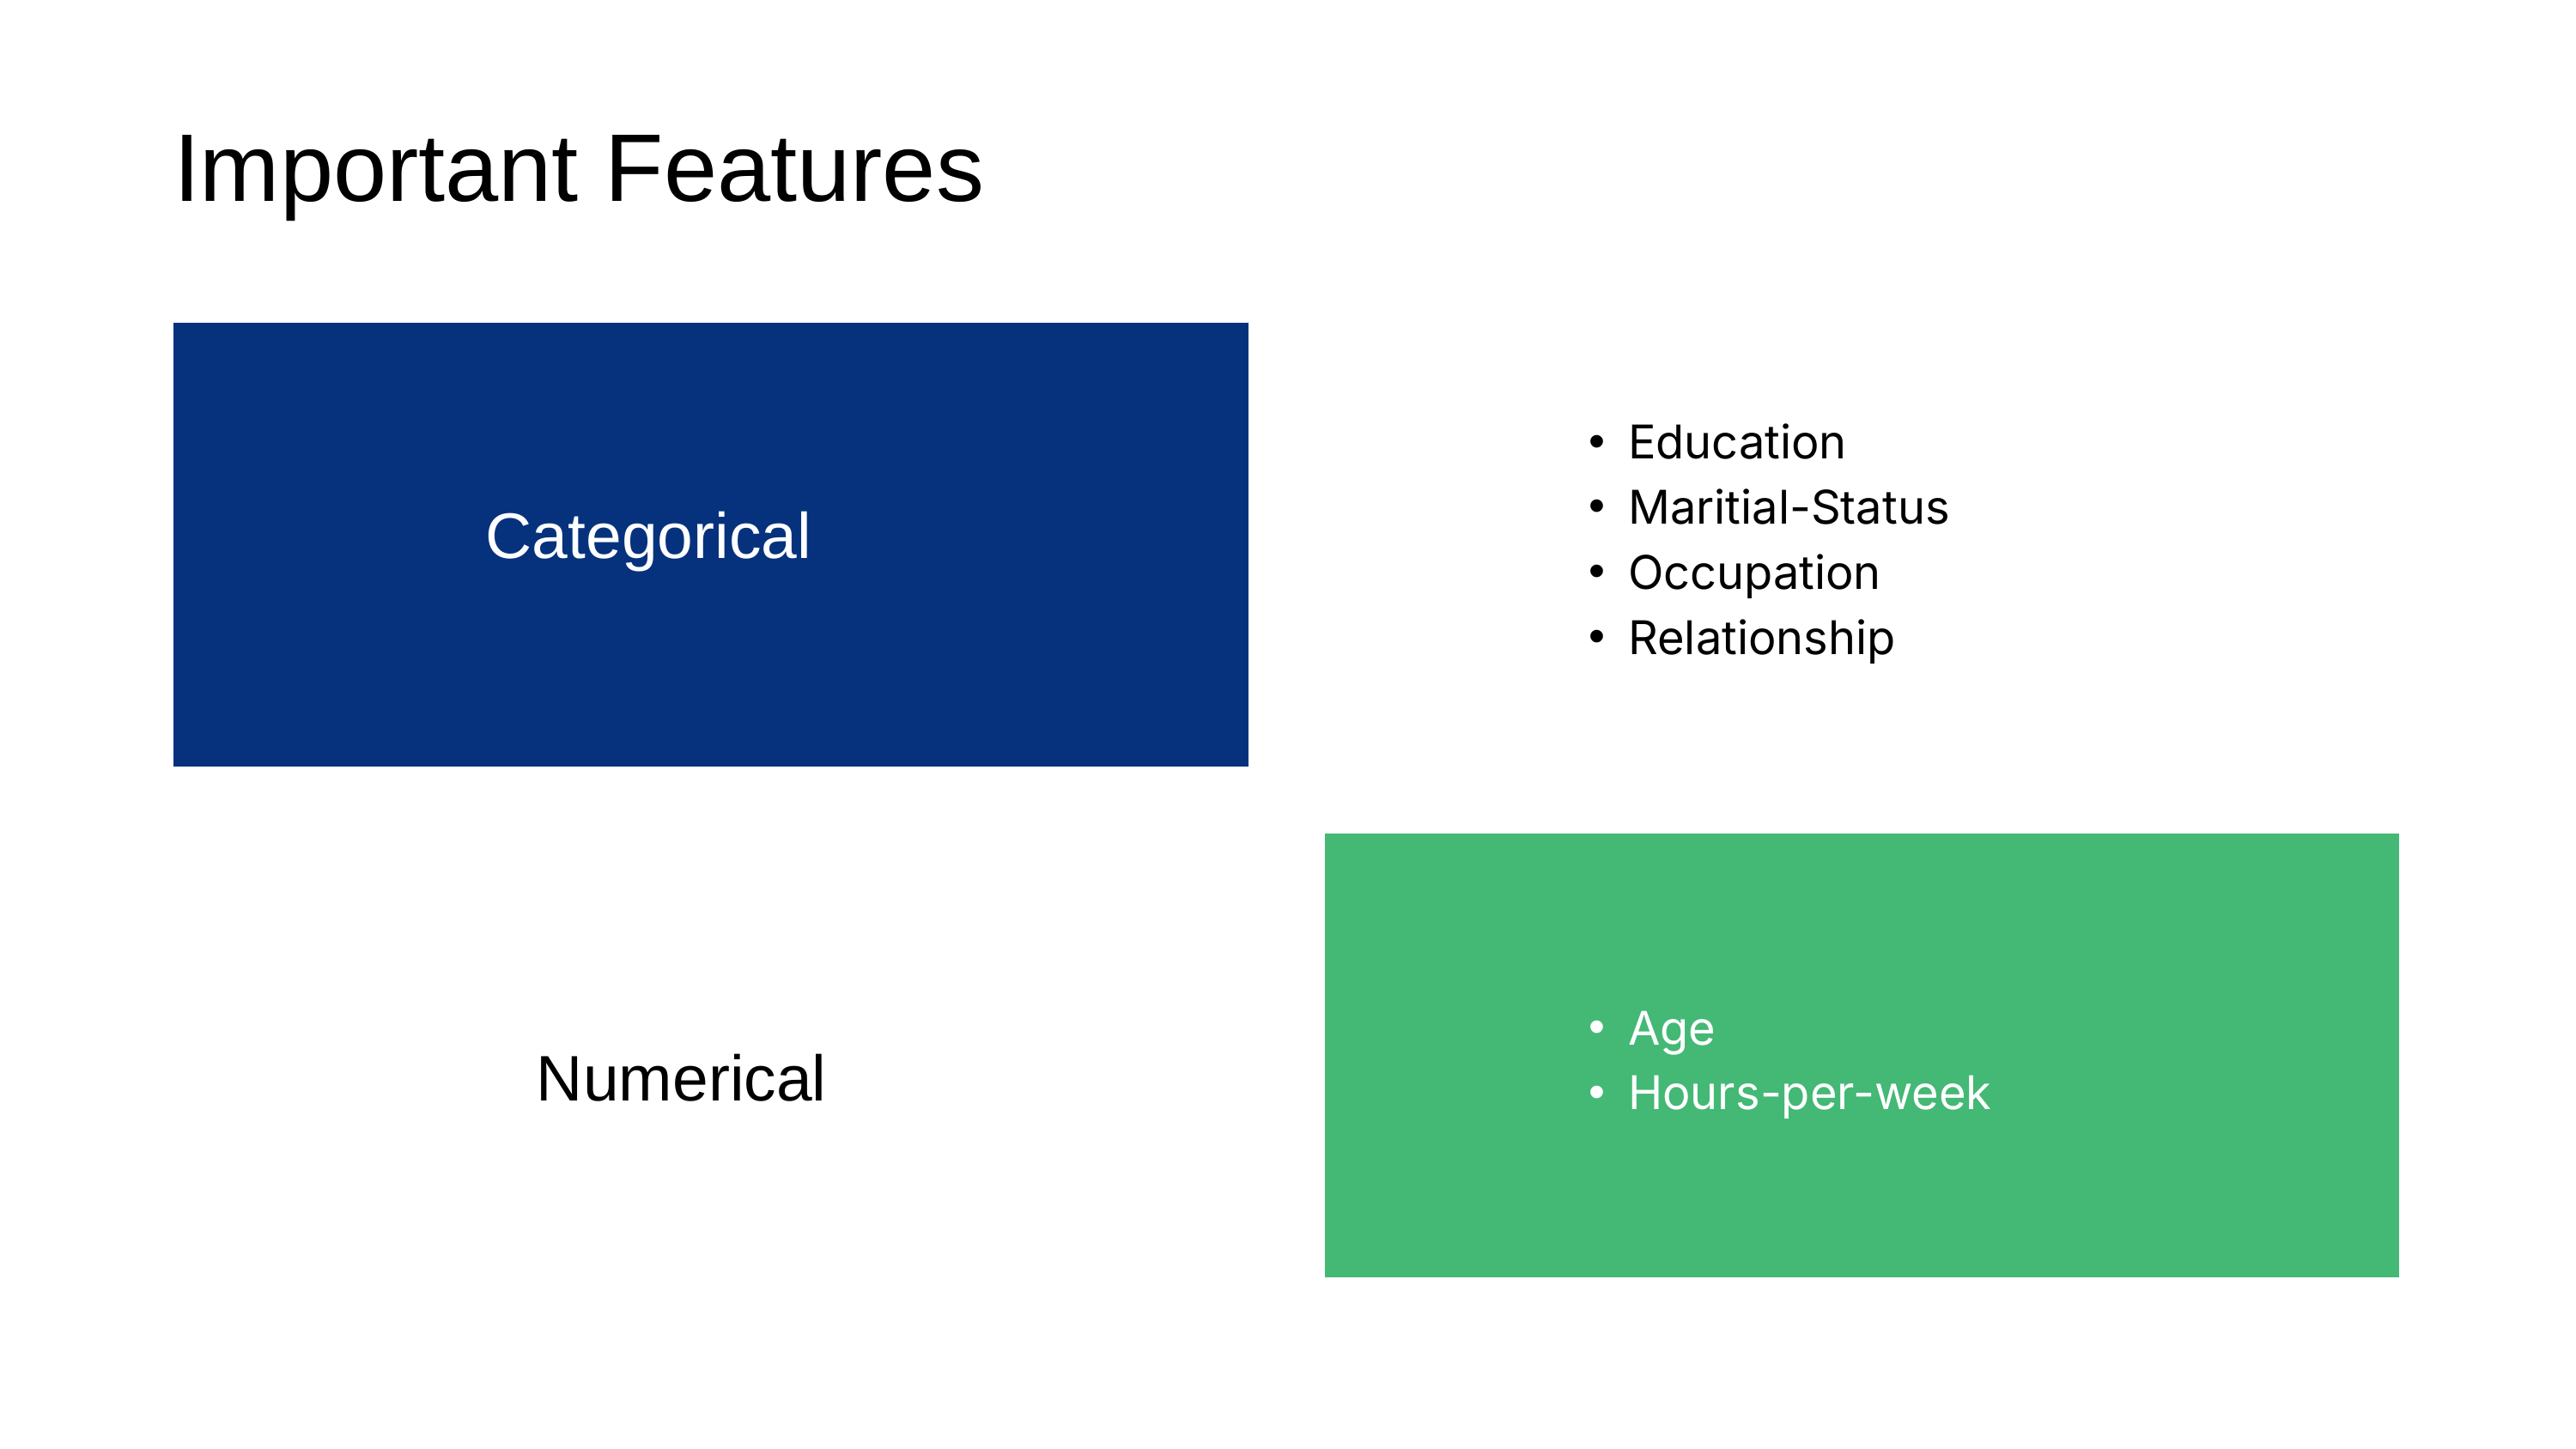

Important Features

Education
Maritial-Status
Occupation
Relationship
Categorical

Age
Hours-per-week
Numerical